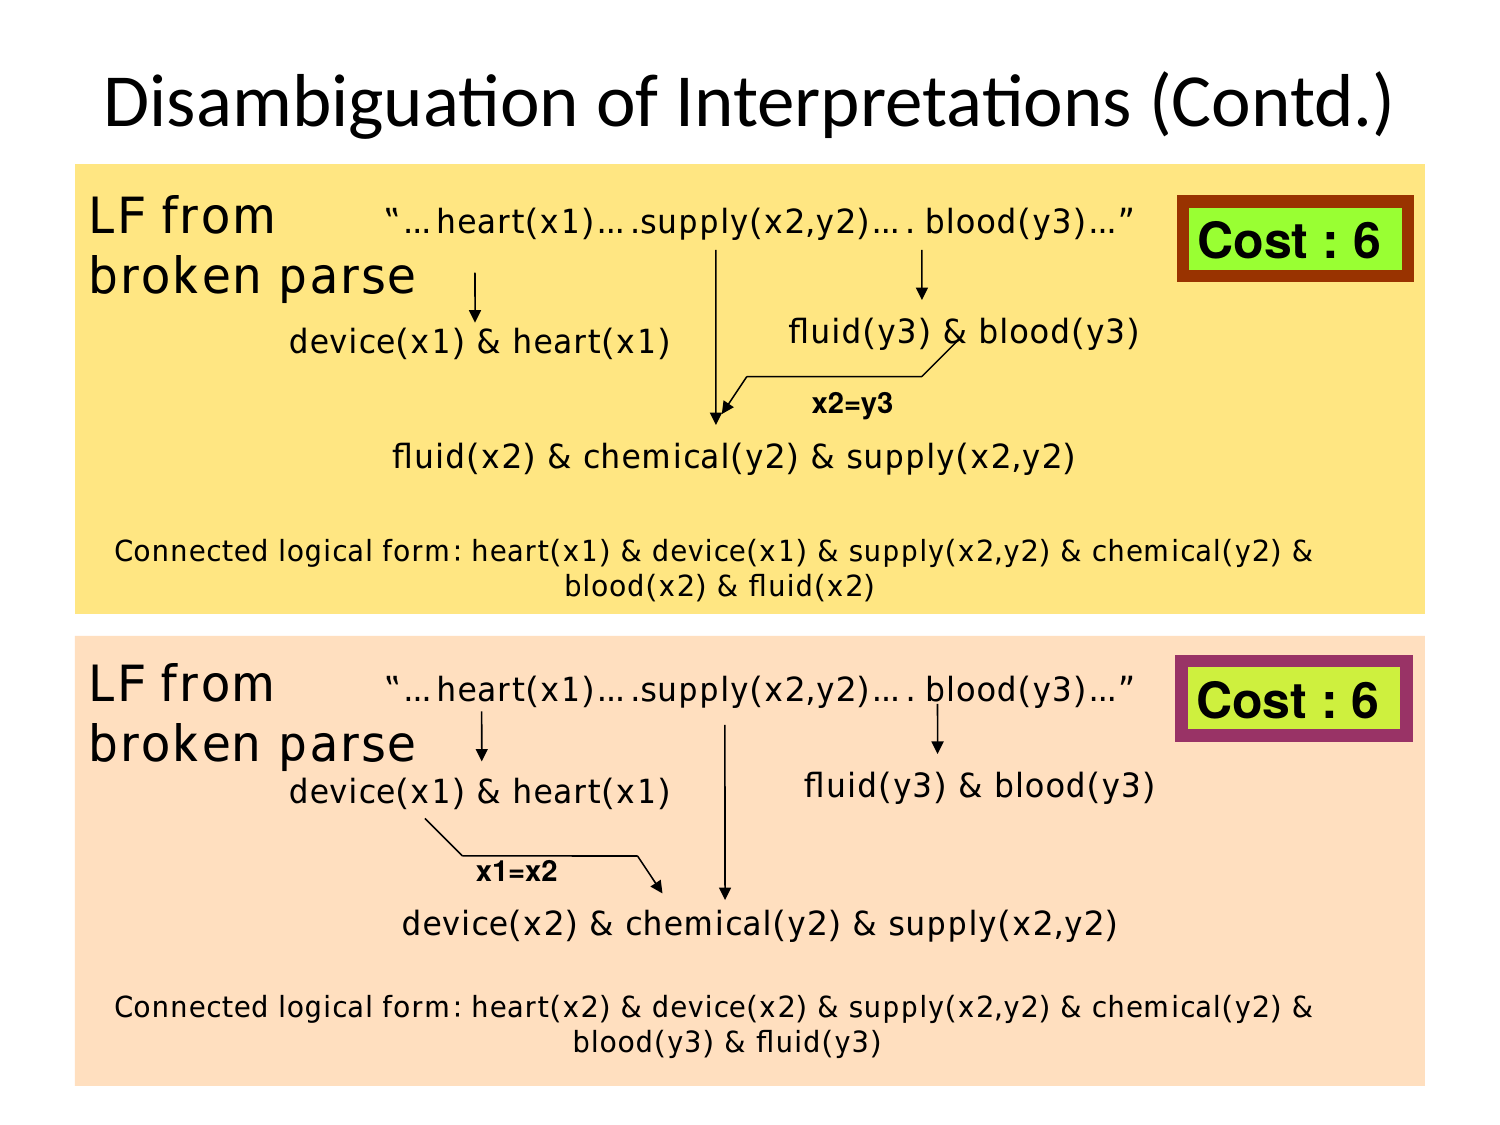

# Disambiguation of Interpretations (Contd.)

LF from           “…heart(x1)….supply(x2,y2)…. blood(y3)…”
broken parse
Cost : 6

fluid(y3) & blood(y3)

device(x1) & heart(x1)

x2=y3
fluid(x2) & chemical(y2) & supply(x2,y2)
Connected logical form: heart(x1) & device(x1) & supply(x2,y2) & chemical(y2) &			blood(x2) & fluid(x2)

LF from           “…heart(x1)….supply(x2,y2)…. blood(y3)…”
broken parse
Cost : 6

fluid(y3) & blood(y3)

device(x1) & heart(x1)

x1=x2

device(x2) & chemical(y2) & supply(x2,y2)
Connected logical form: heart(x2) & device(x2) & supply(x2,y2) & chemical(y2) & 			 blood(y3) & fluid(y3)